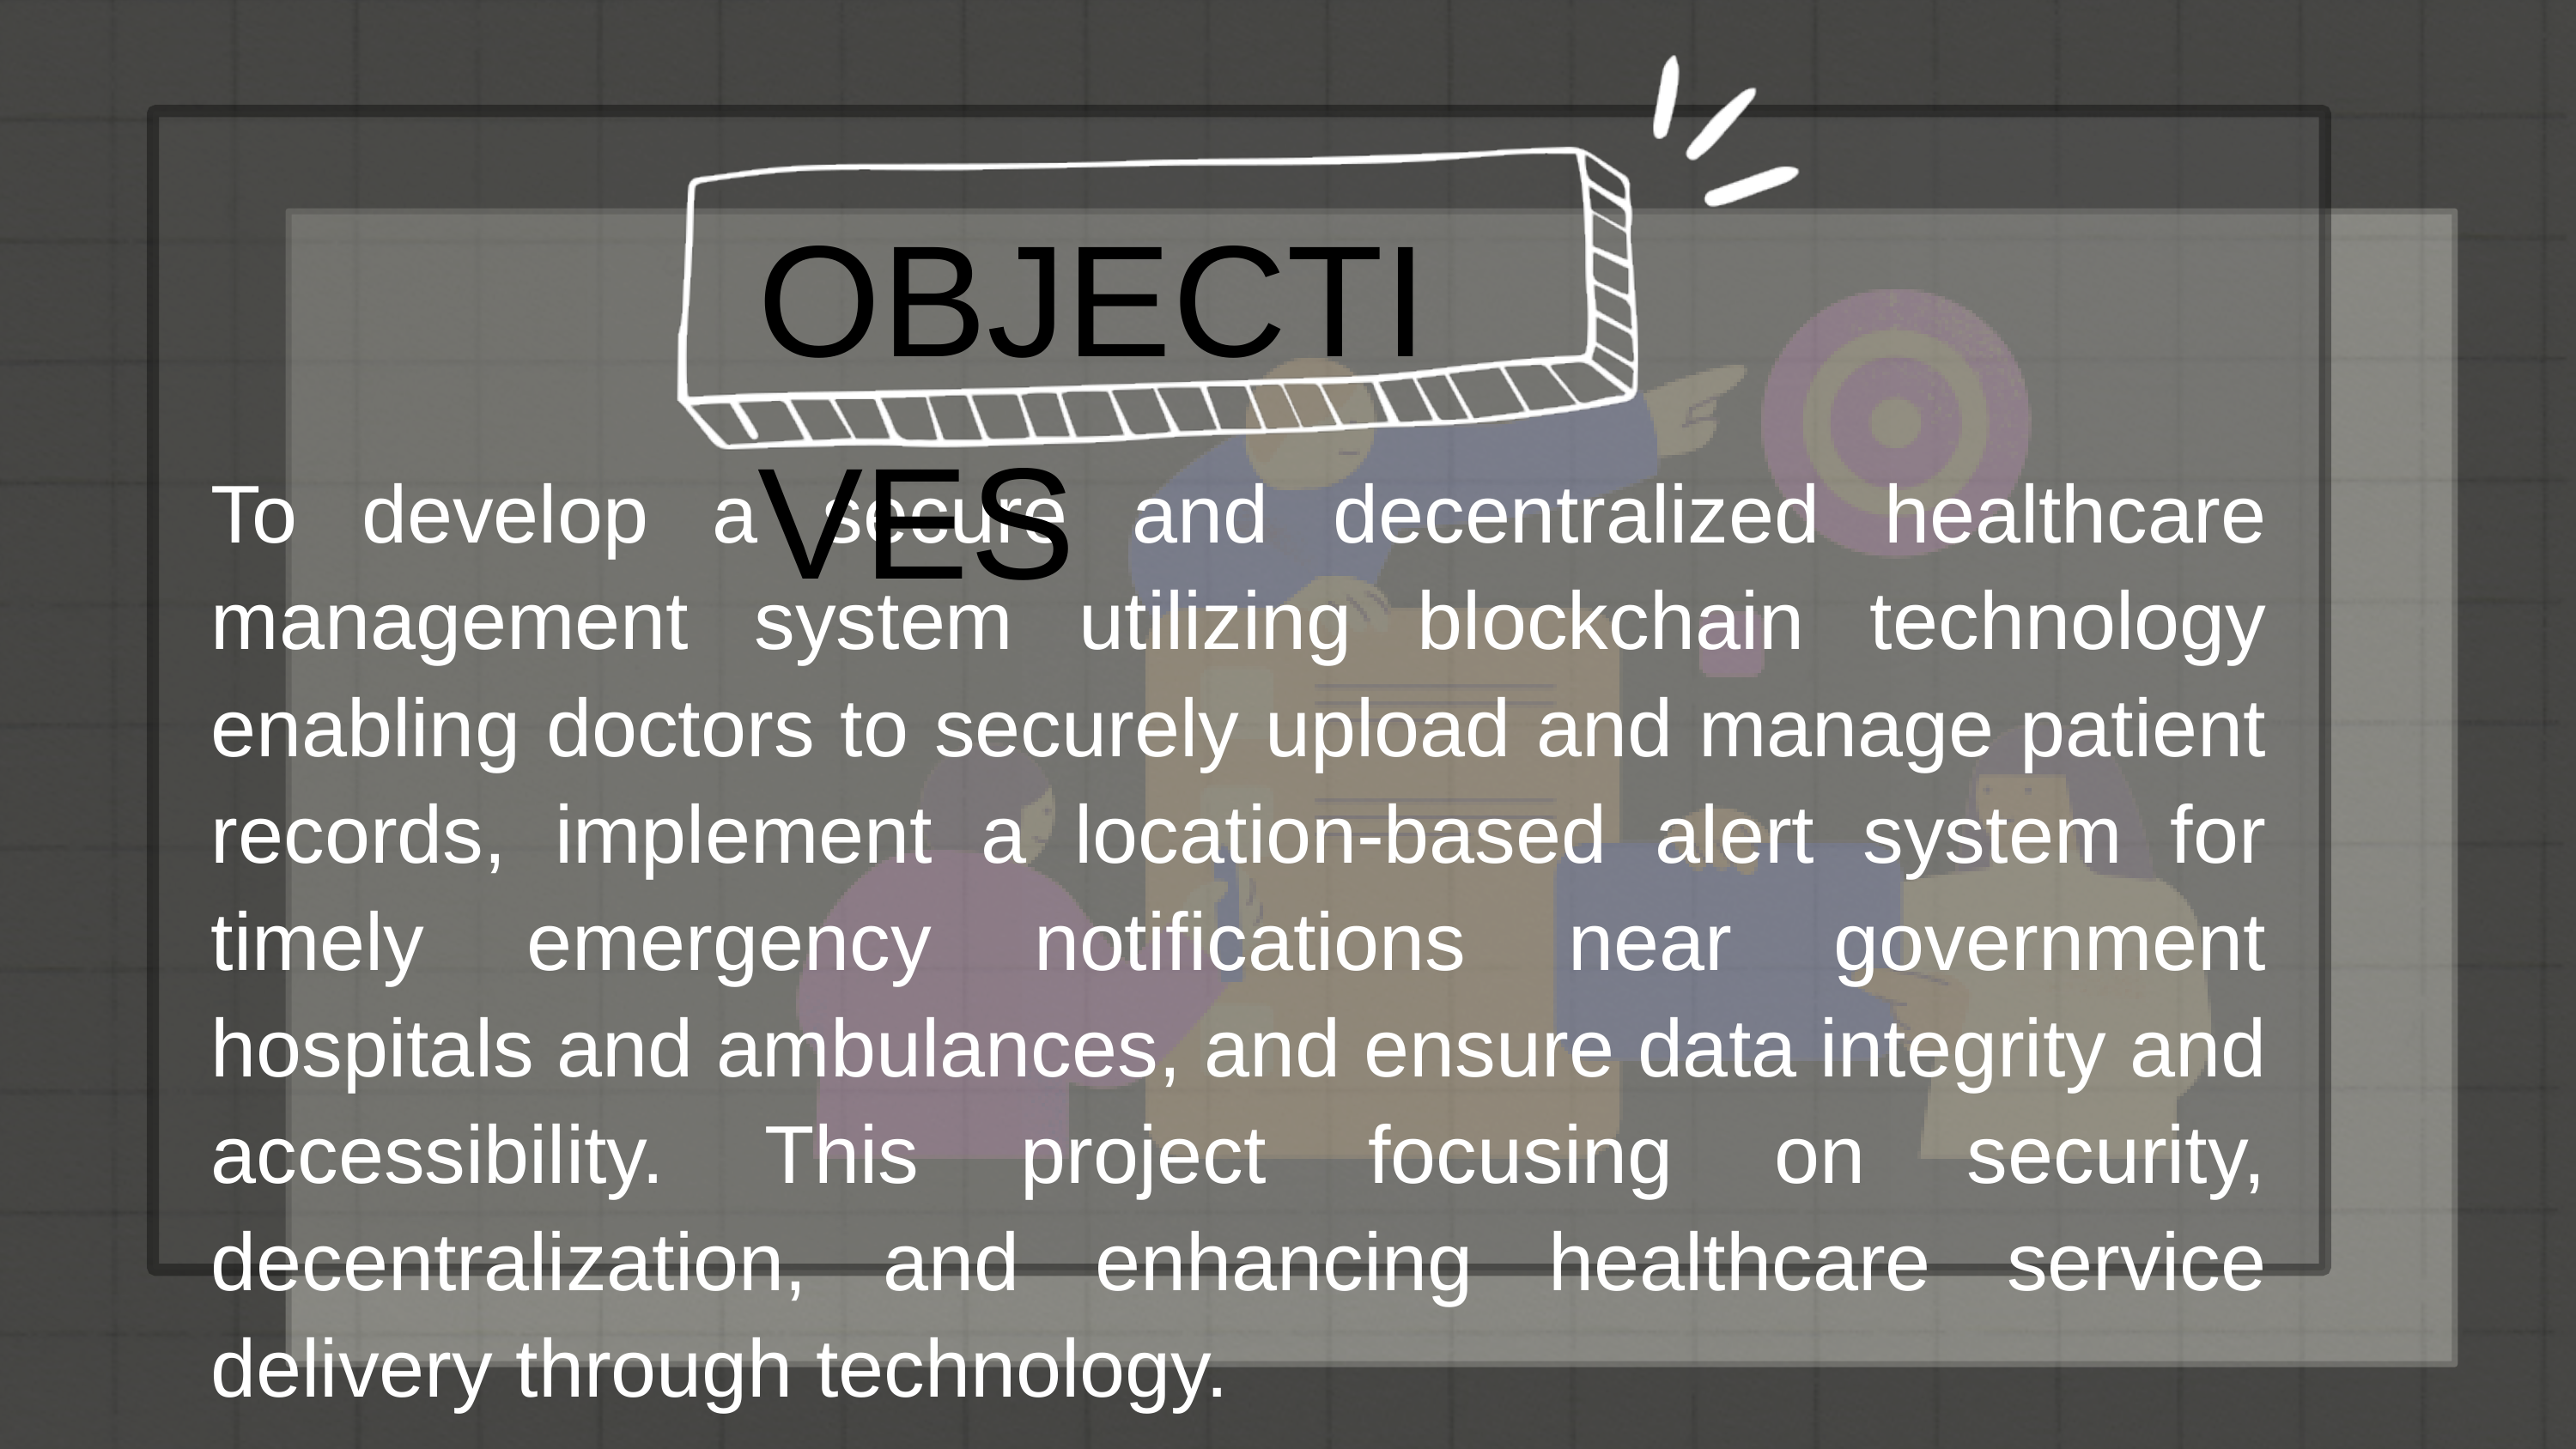

OBJECTIVES

To develop a secure and decentralized healthcare management system utilizing blockchain technology enabling doctors to securely upload and manage patient records, implement a location-based alert system for timely emergency notifications near government hospitals and ambulances, and ensure data integrity and accessibility. This project focusing on security, decentralization, and enhancing healthcare service delivery through technology.